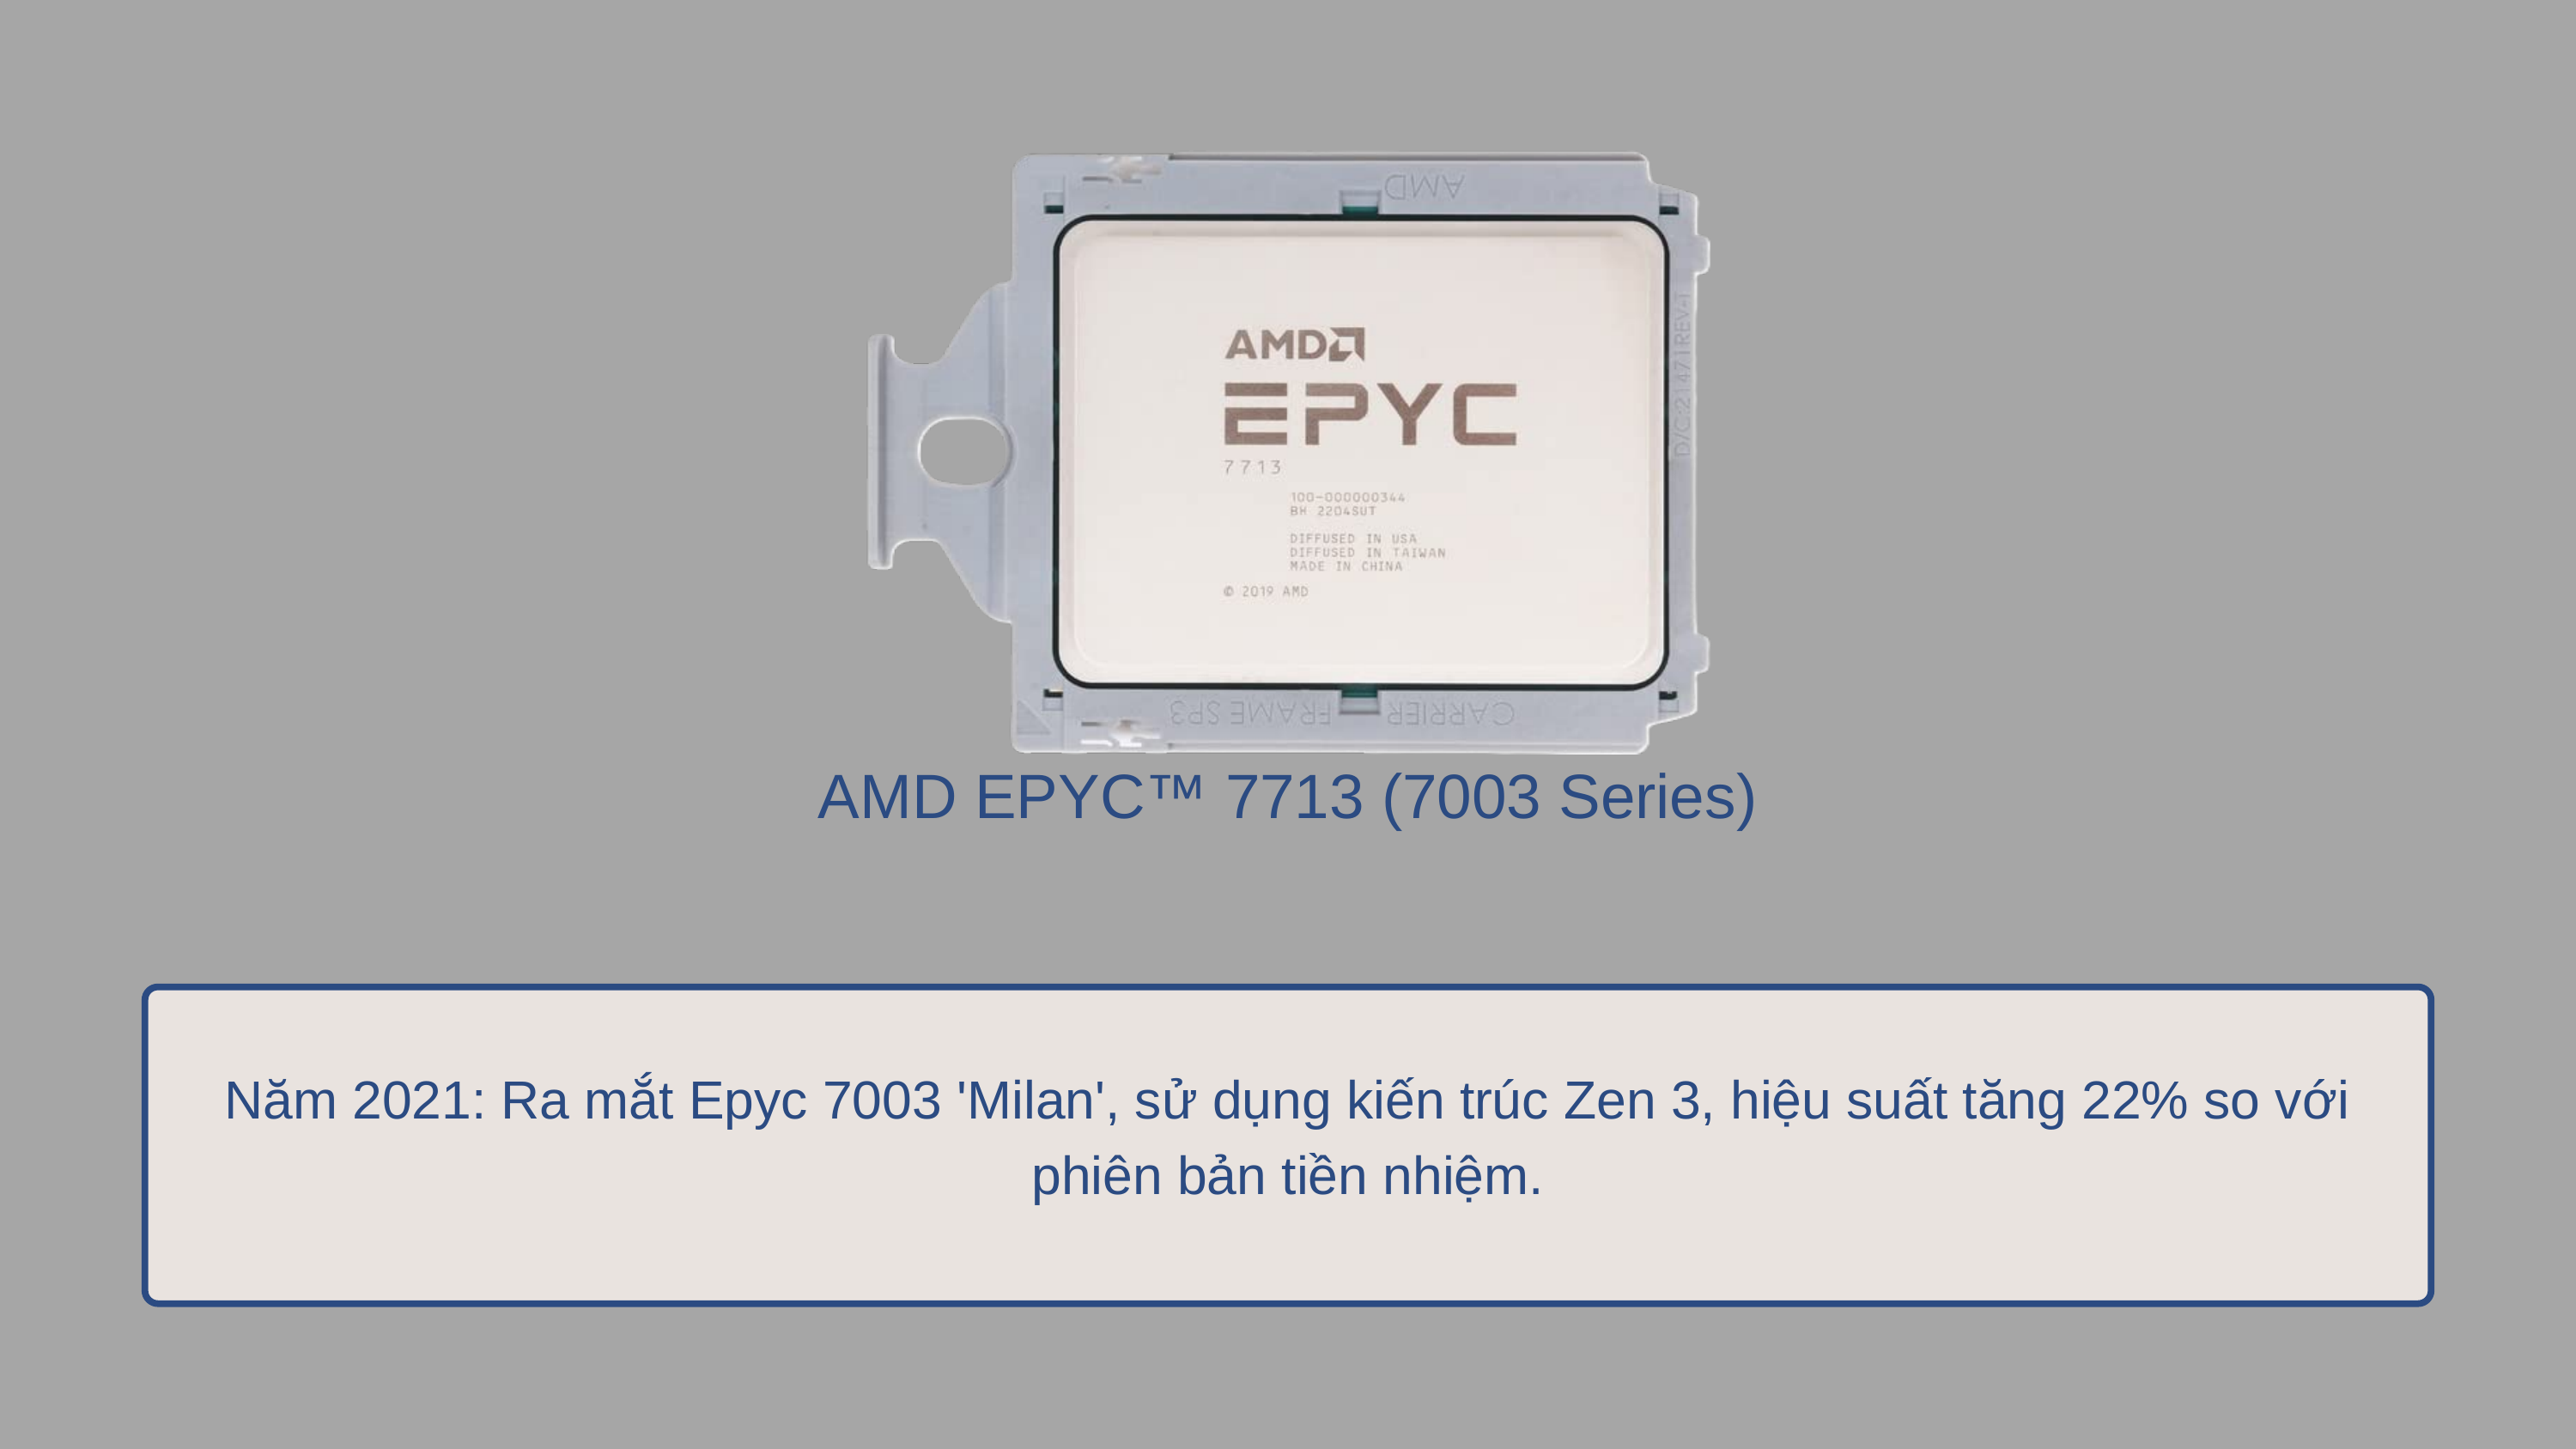

AMD EPYC™ 7713 (7003 Series)

Năm 2021: Ra mắt Epyc 7003 'Milan', sử dụng kiến trúc Zen 3, hiệu suất tăng 22% so với phiên bản tiền nhiệm.